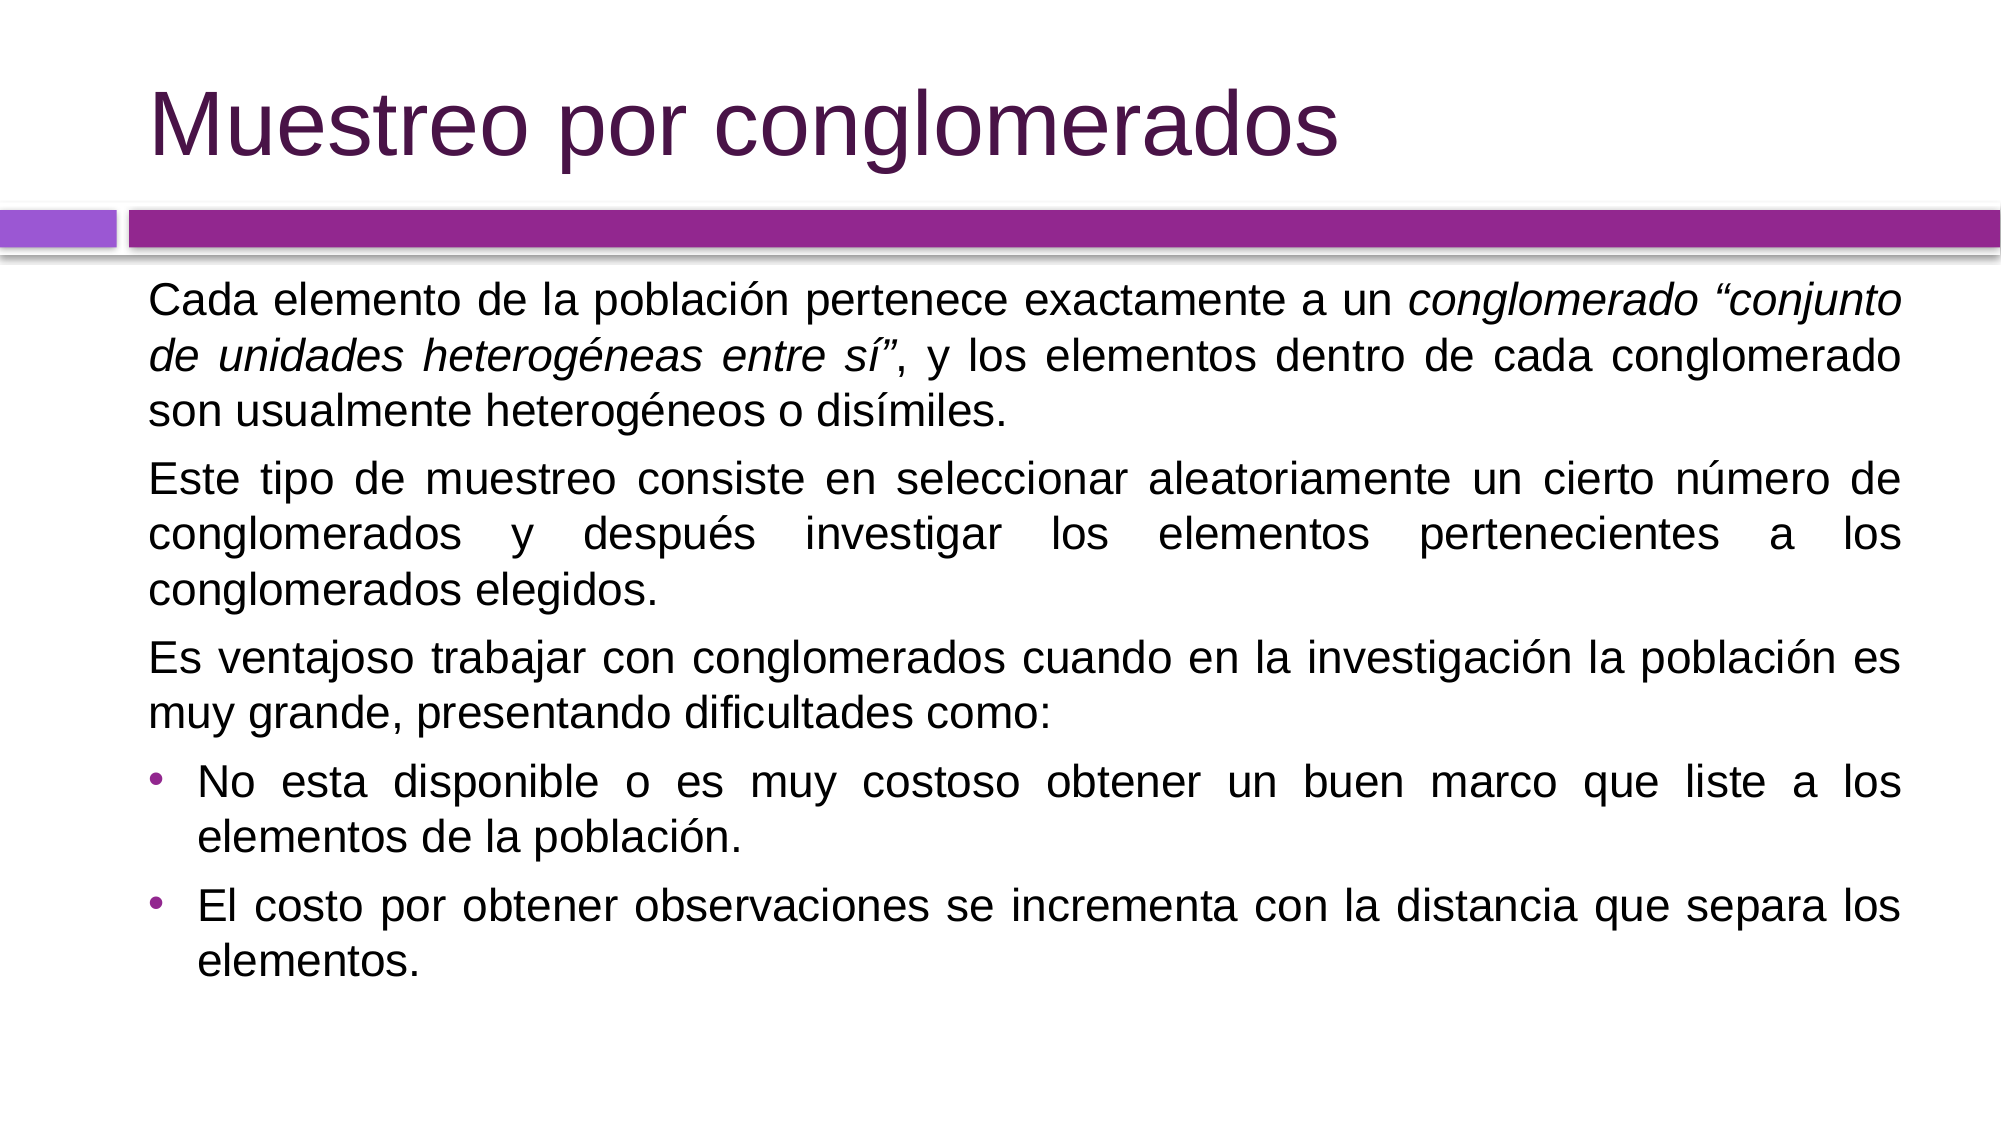

# Muestreo por conglomerados
Cada elemento de la población pertenece exactamente a un conglomerado “conjunto de unidades heterogéneas entre sí”, y los elementos dentro de cada conglomerado son usualmente heterogéneos o disímiles.
Este tipo de muestreo consiste en seleccionar aleatoriamente un cierto número de conglomerados y después investigar los elementos pertenecientes a los conglomerados elegidos.
Es ventajoso trabajar con conglomerados cuando en la investigación la población es muy grande, presentando dificultades como:
No esta disponible o es muy costoso obtener un buen marco que liste a los elementos de la población.
El costo por obtener observaciones se incrementa con la distancia que separa los elementos.